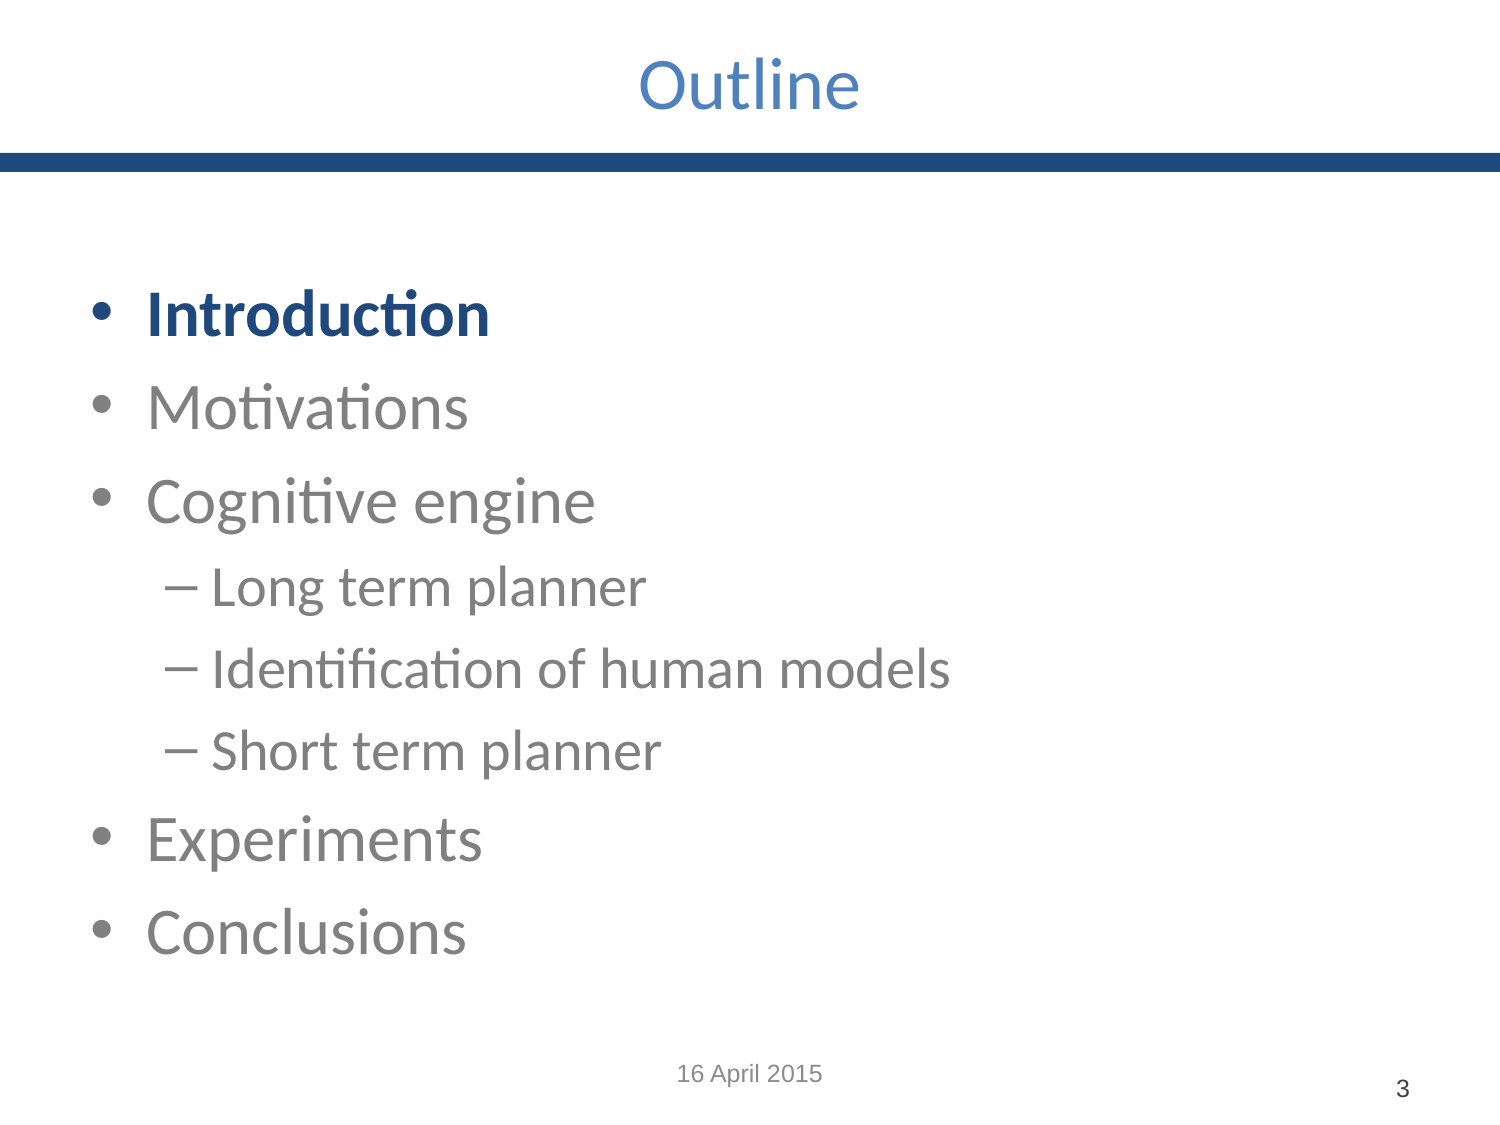

# Outline
Introduction
Motivations
Cognitive engine
Long term planner
Identification of human models
Short term planner
Experiments
Conclusions
16 April 2015

3